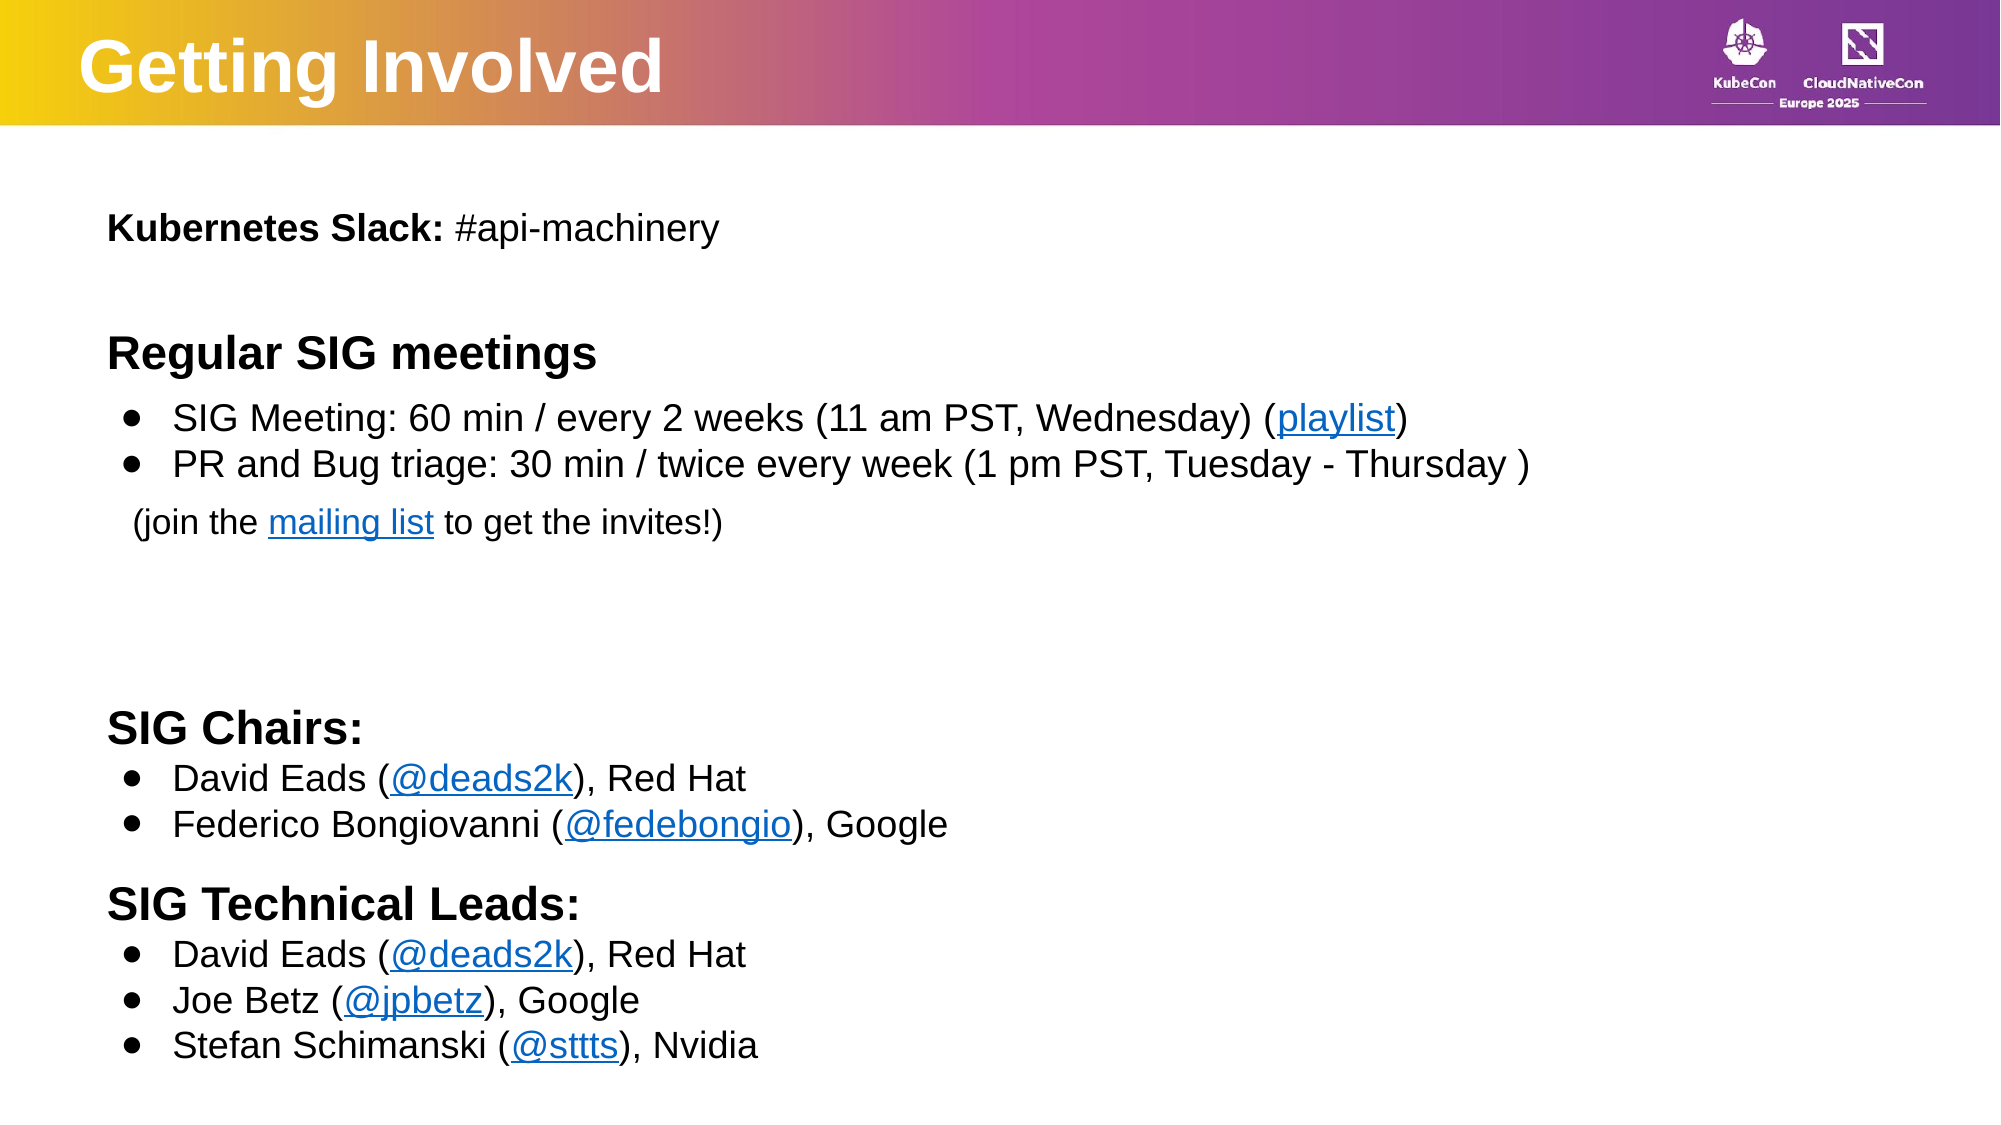

Getting Involved
Kubernetes Slack: #api-machinery

Regular SIG meetings
SIG Meeting: 60 min / every 2 weeks (11 am PST, Wednesday) (playlist)
PR and Bug triage: 30 min / twice every week (1 pm PST, Tuesday - Thursday )
(join the mailing list to get the invites!)

SIG Chairs:
David Eads (@deads2k), Red Hat
Federico Bongiovanni (@fedebongio), Google

SIG Technical Leads:
David Eads (@deads2k), Red Hat
Joe Betz (@jpbetz), Google
Stefan Schimanski (@sttts), Nvidia